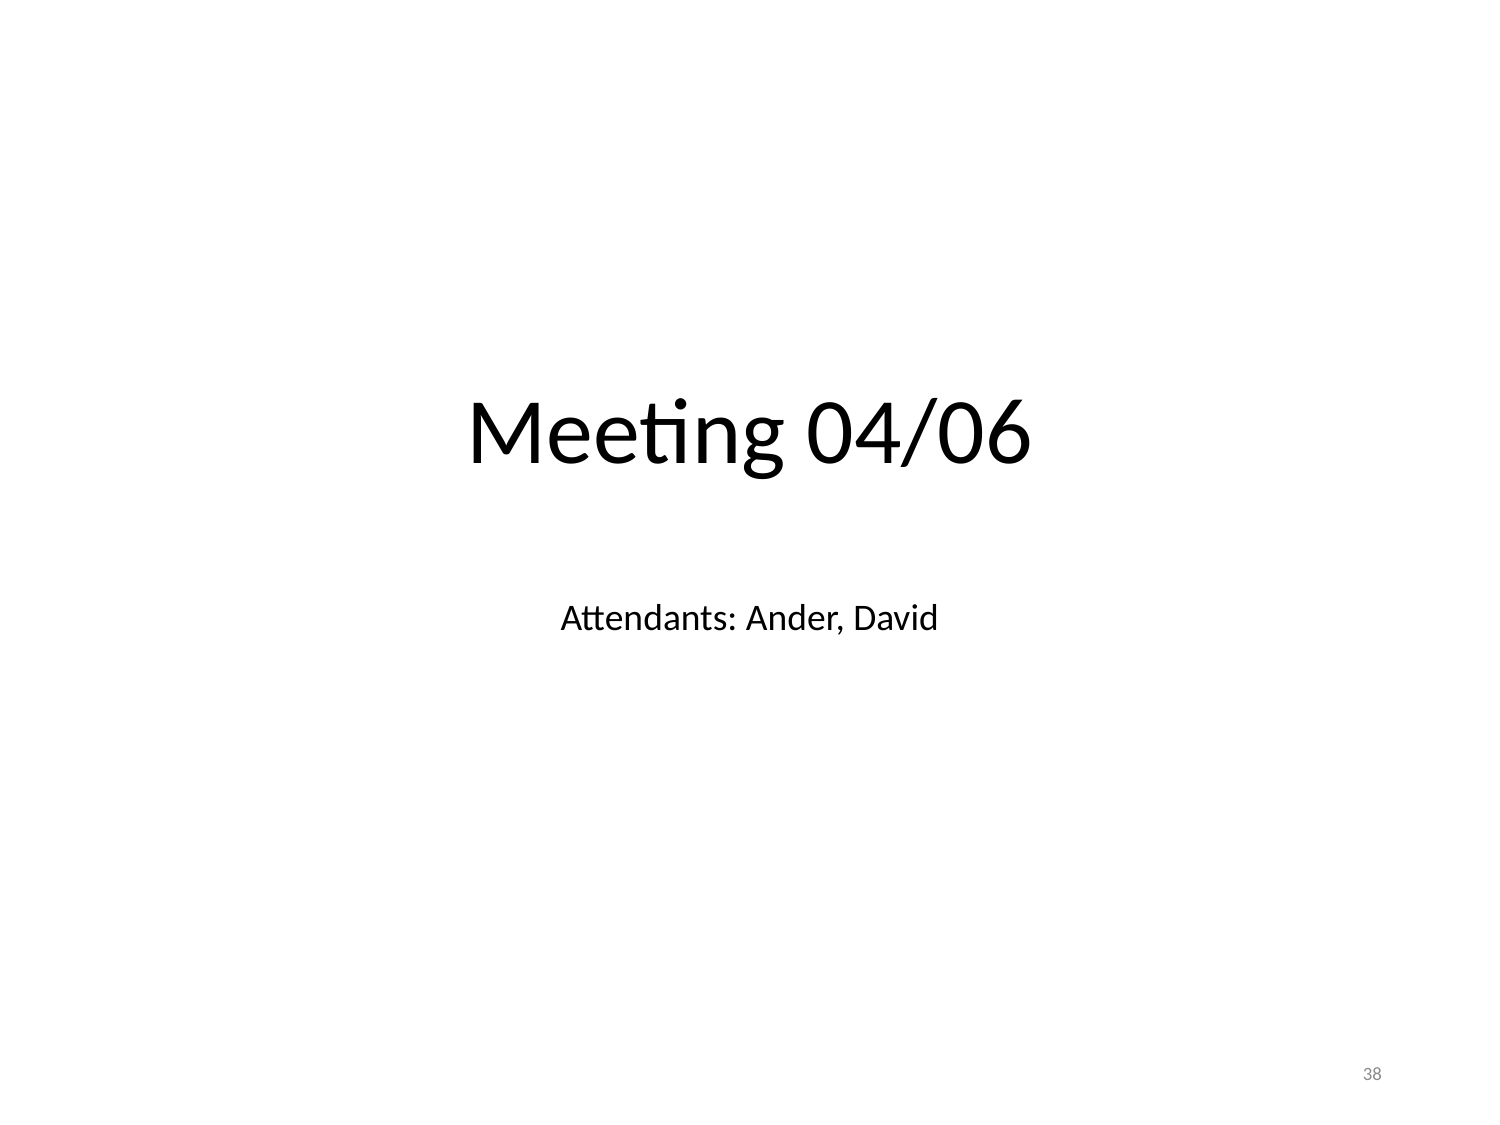

# Meeting 04/06
Attendants: Ander, David
38